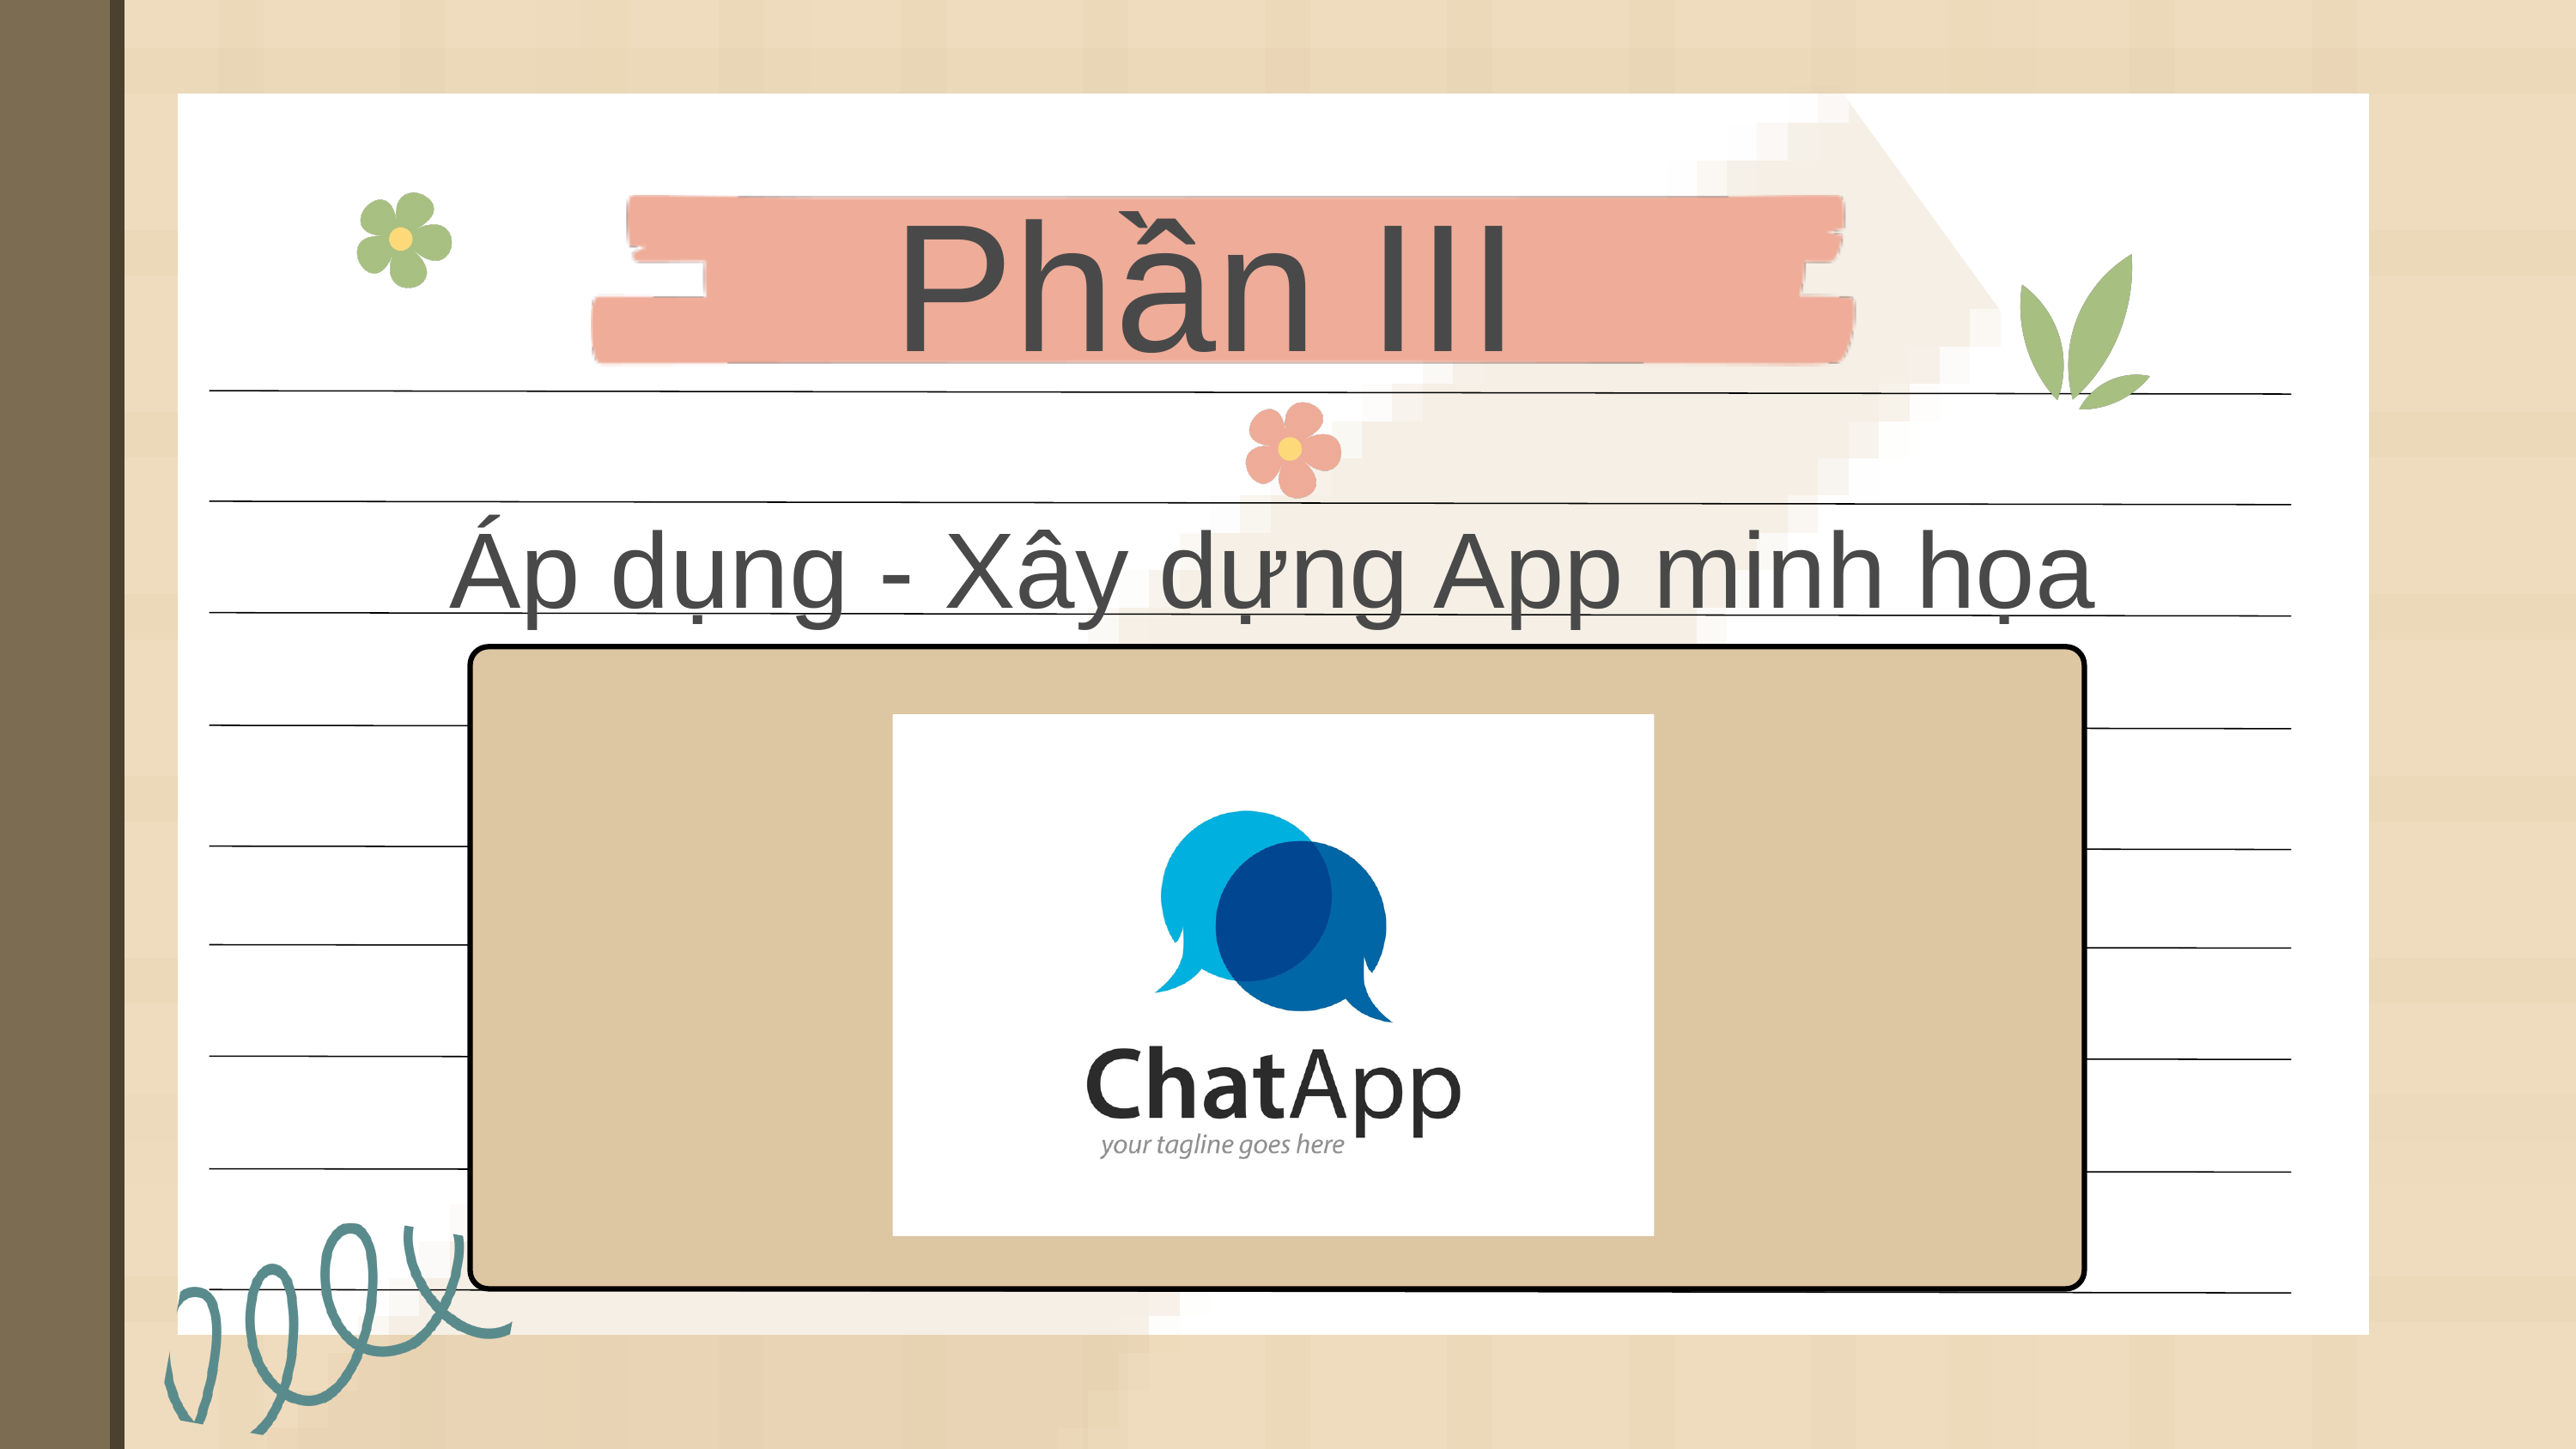

Phần III

Áp dụng - Xây dựng App minh họa